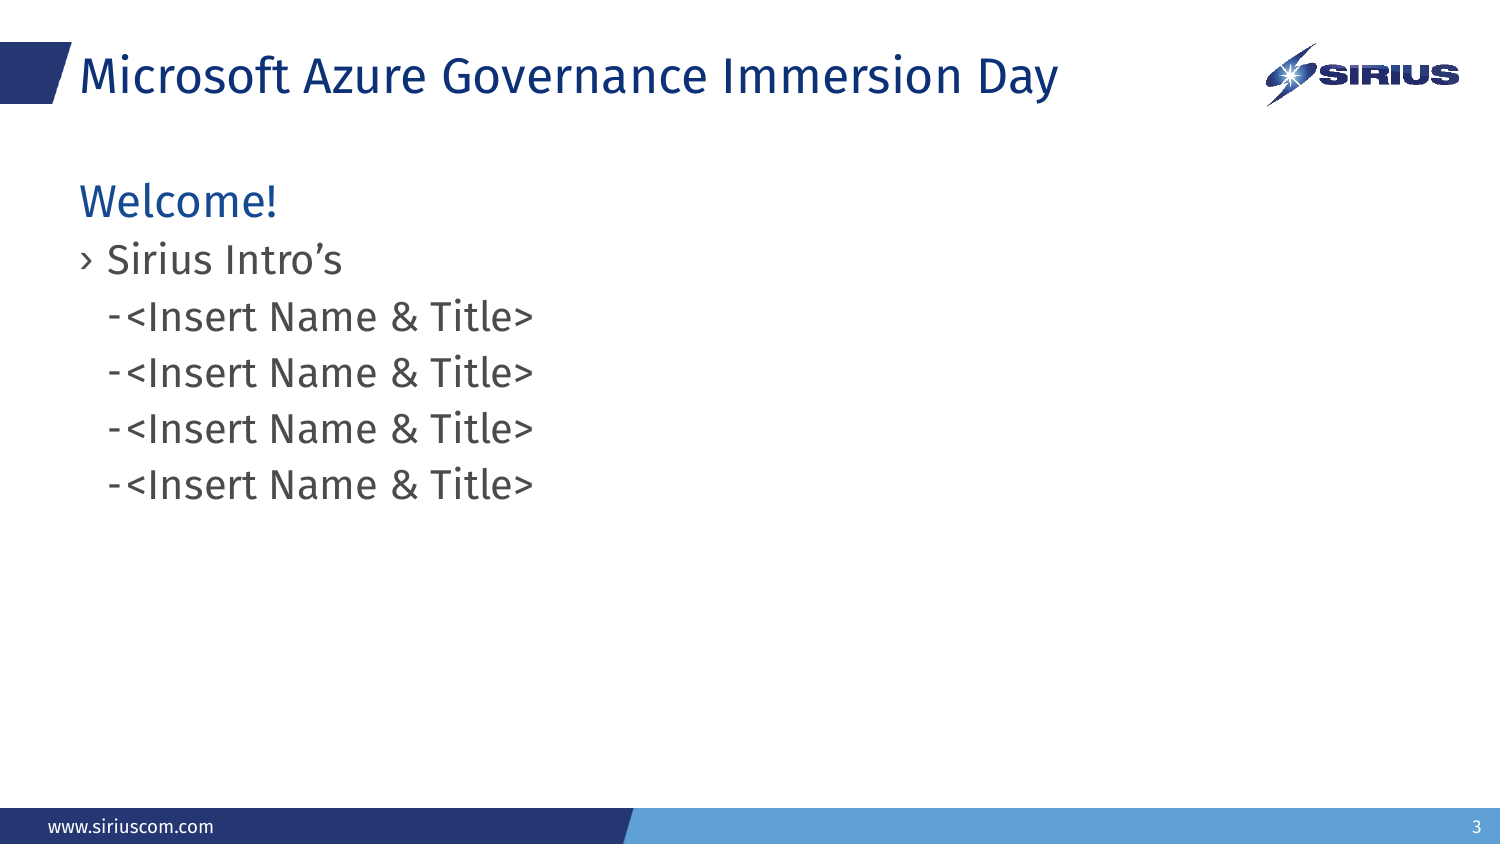

# Microsoft Azure Governance Immersion Day
Welcome!
Sirius Intro’s
<Insert Name & Title>
<Insert Name & Title>
<Insert Name & Title>
<Insert Name & Title>